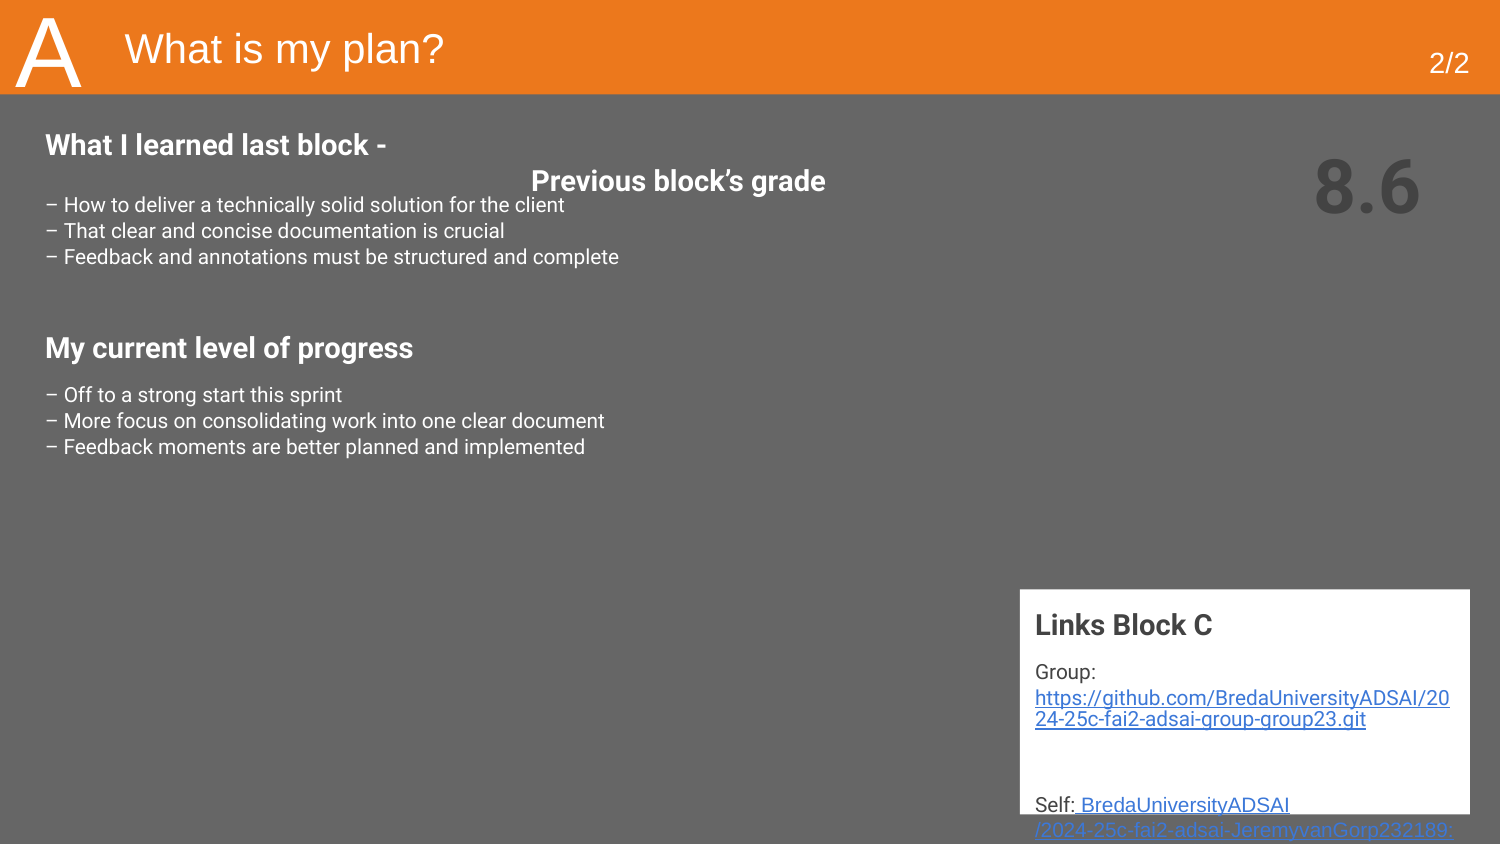

A
# What is my plan?
2/2
What I learned last block -										     Previous block’s grade
8.6
– How to deliver a technically solid solution for the client
– That clear and concise documentation is crucial
– Feedback and annotations must be structured and complete

My current level of progress
– Off to a strong start this sprint
– More focus on consolidating work into one clear document
– Feedback moments are better planned and implemented
Links Block C
Group: https://github.com/BredaUniversityADSAI/2024-25c-fai2-adsai-group-group23.git
Self: BredaUniversityADSAI/2024-25c-fai2-adsai-JeremyvanGorp232189: 2024-25c-fai2-adsai-JeremyvanGorp232189 created by GitHub Classroom